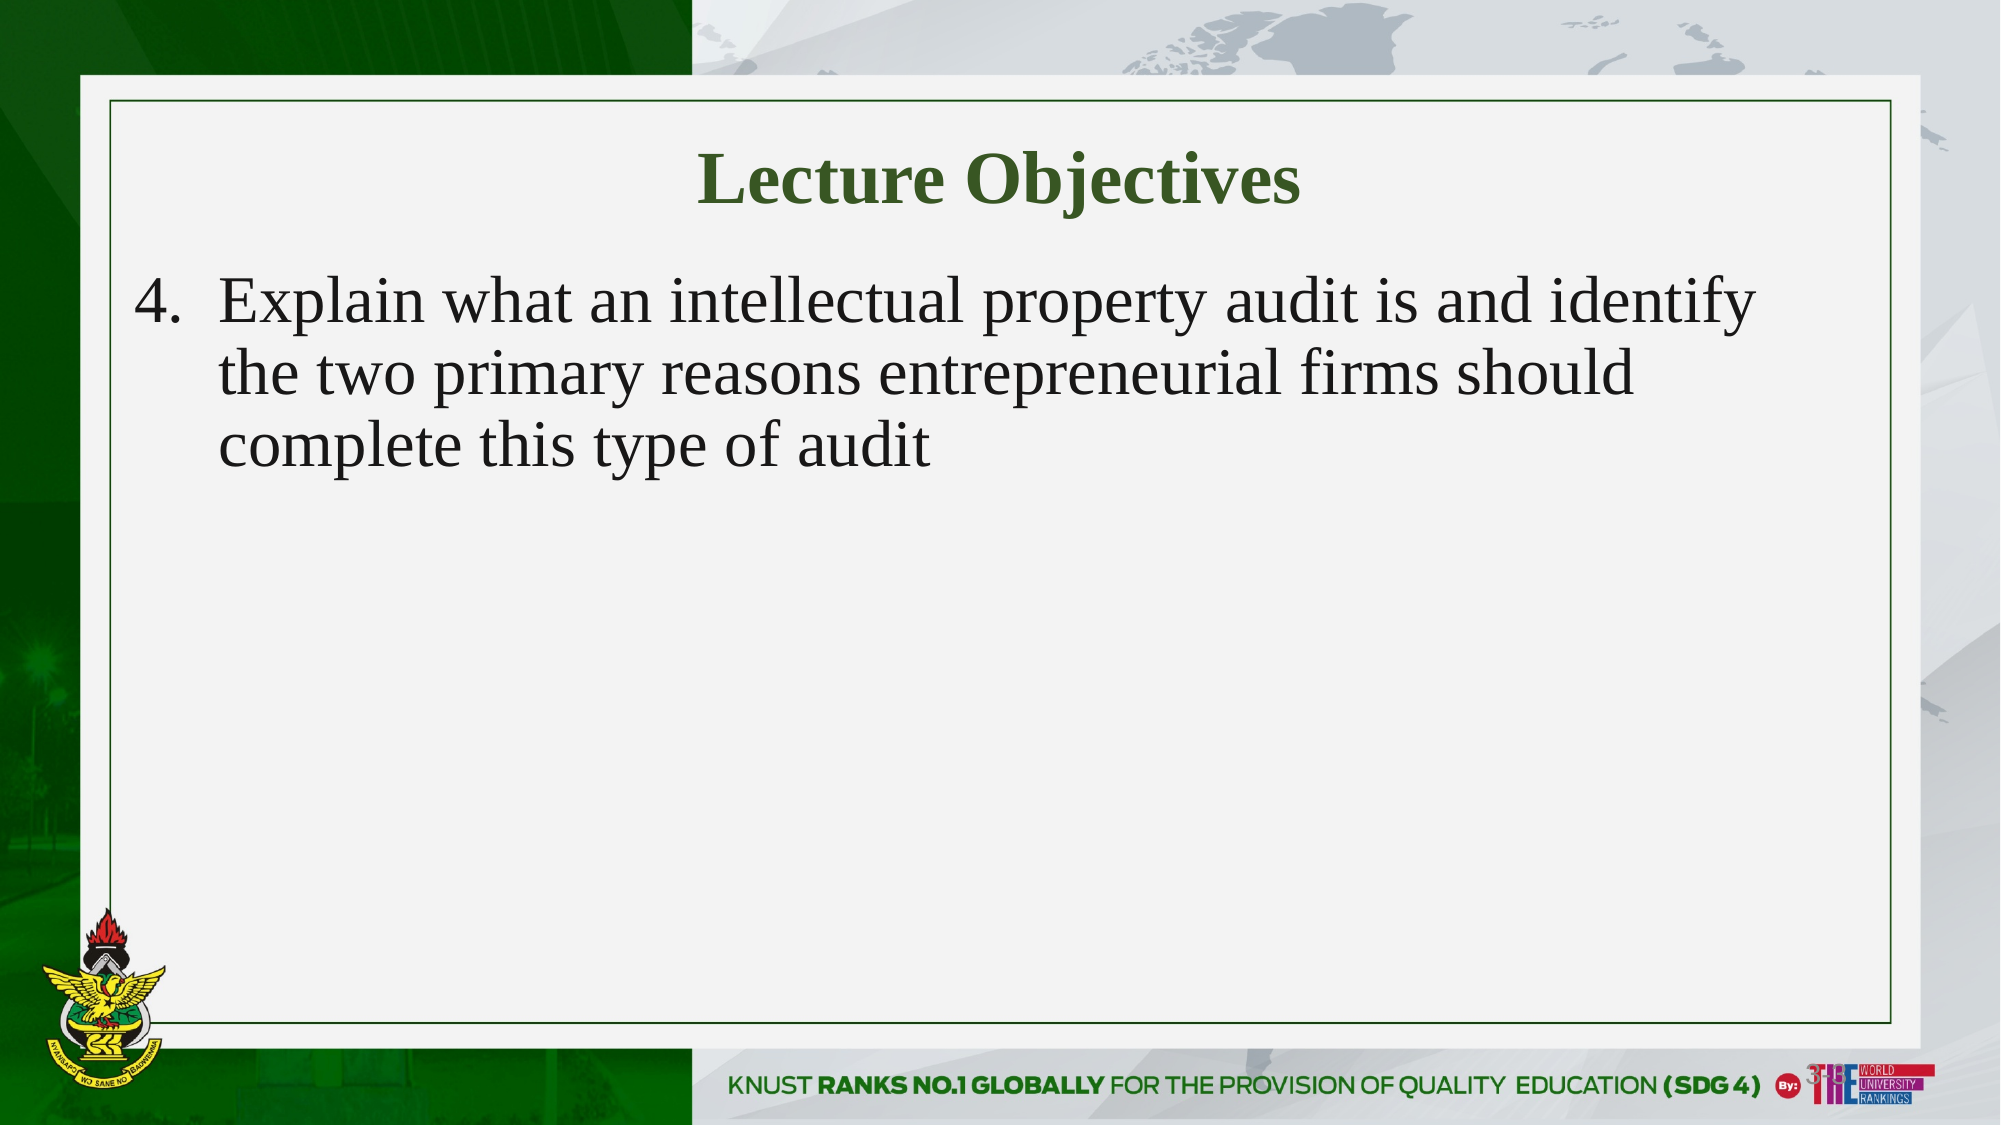

# Lecture Objectives
Explain what an intellectual property audit is and identify the two primary reasons entrepreneurial firms should complete this type of audit
3-3